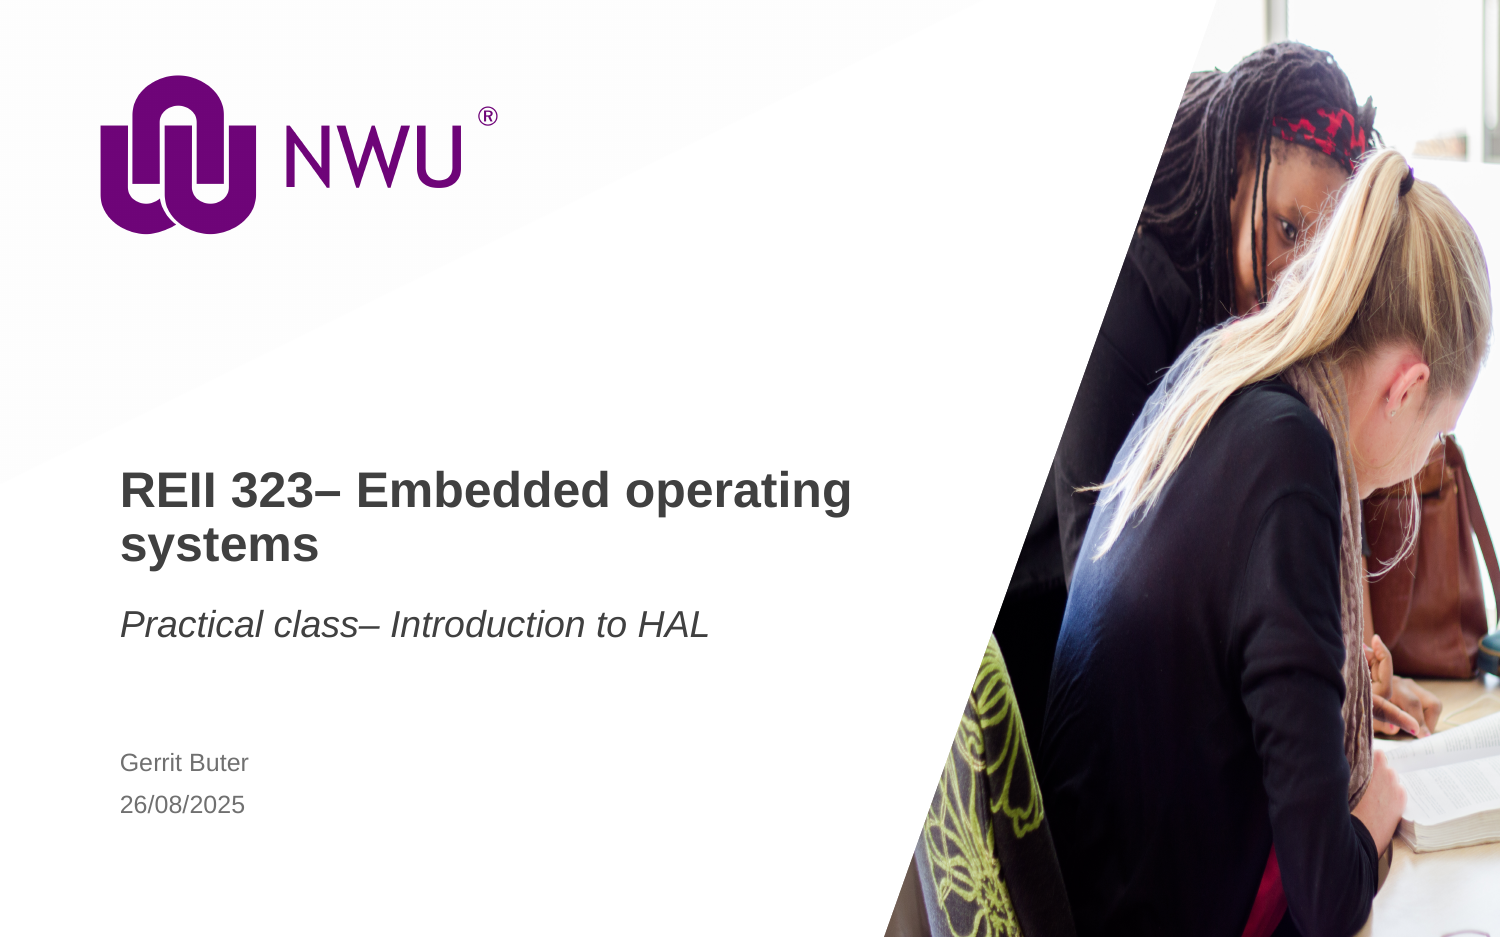

# REII 323– Embedded operating systems
Practical class– Introduction to HAL
Gerrit Buter
26/08/2025